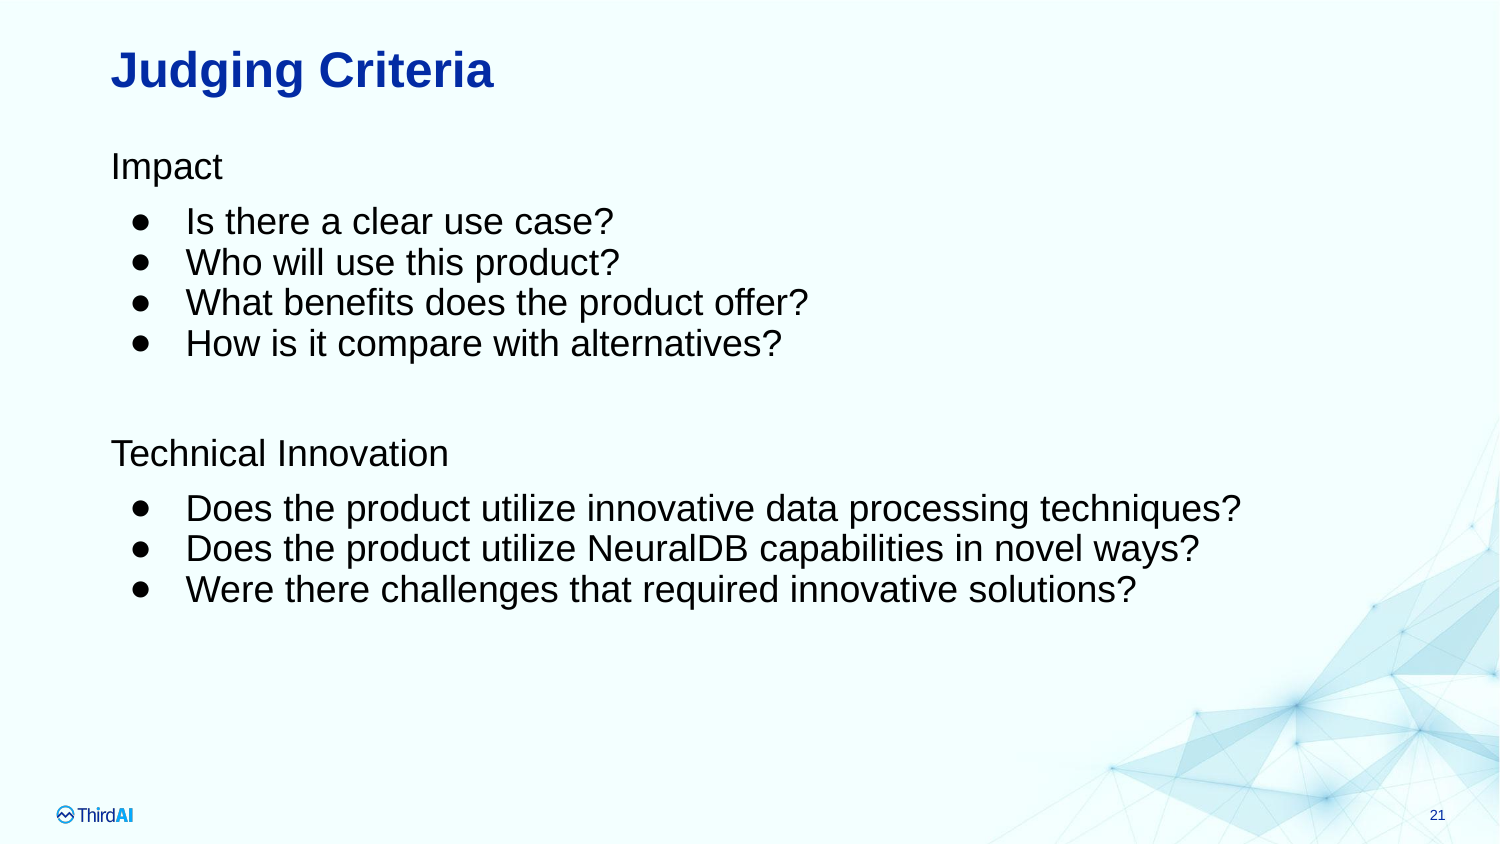

# Judging Criteria
Impact
Is there a clear use case?
Who will use this product?
What benefits does the product offer?
How is it compare with alternatives?

Technical Innovation
Does the product utilize innovative data processing techniques?
Does the product utilize NeuralDB capabilities in novel ways?
Were there challenges that required innovative solutions?
21